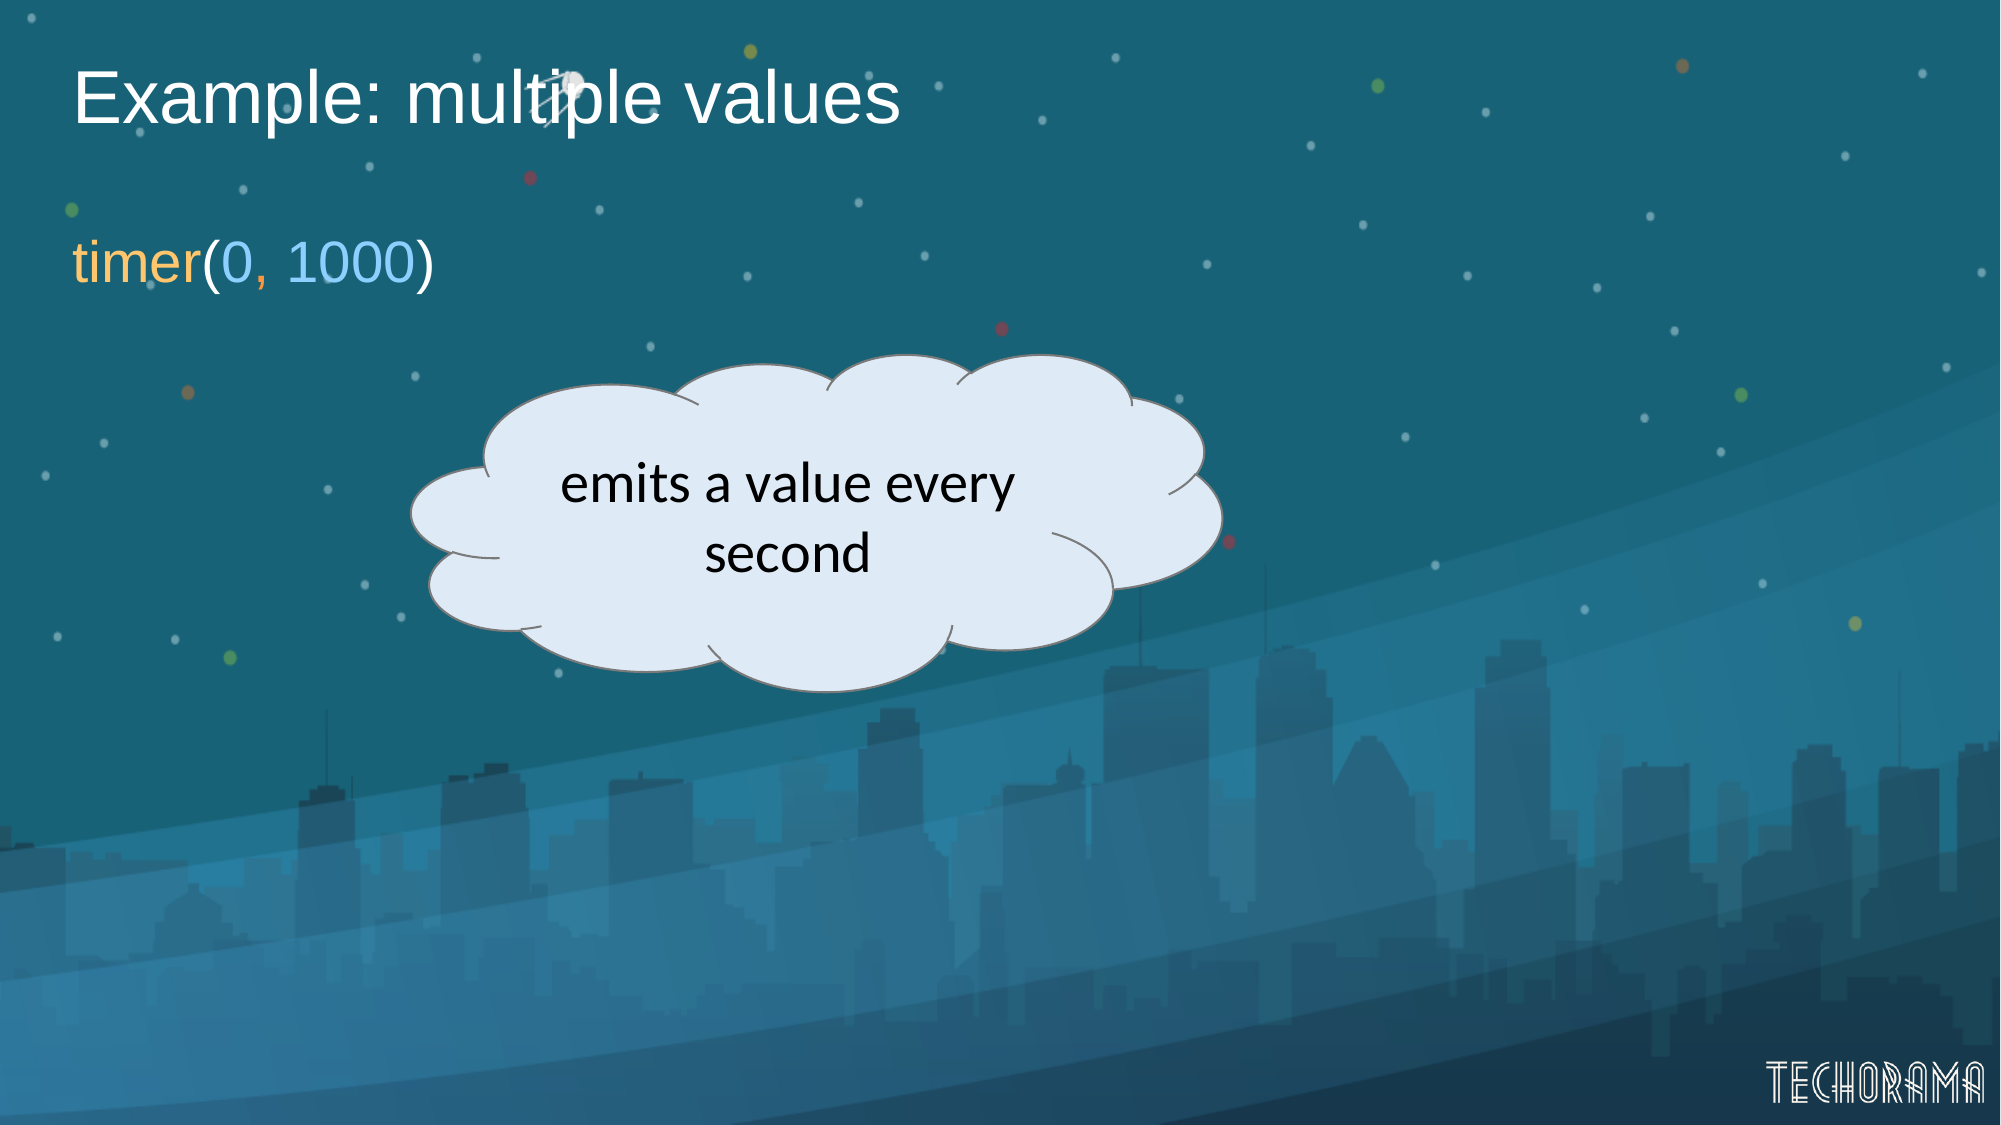

# Example: multiple values
timer(0, 1000)
emits a value every second